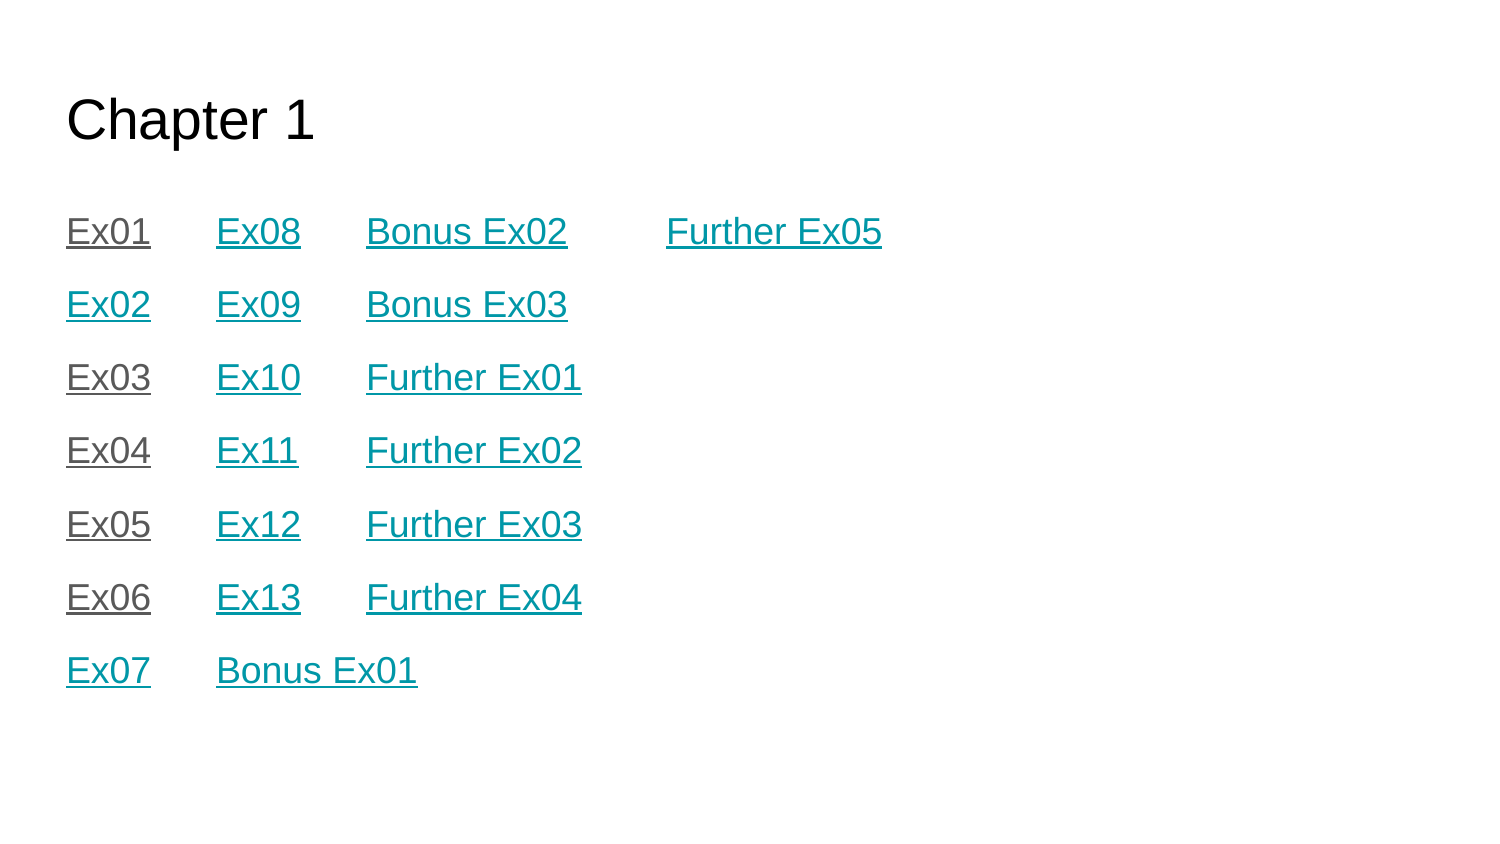

# Chapter 1
Ex01	Ex08	Bonus Ex02	Further Ex05
Ex02	Ex09	Bonus Ex03
Ex03	Ex10	Further Ex01
Ex04	Ex11	Further Ex02
Ex05	Ex12	Further Ex03
Ex06	Ex13	Further Ex04
Ex07	Bonus Ex01